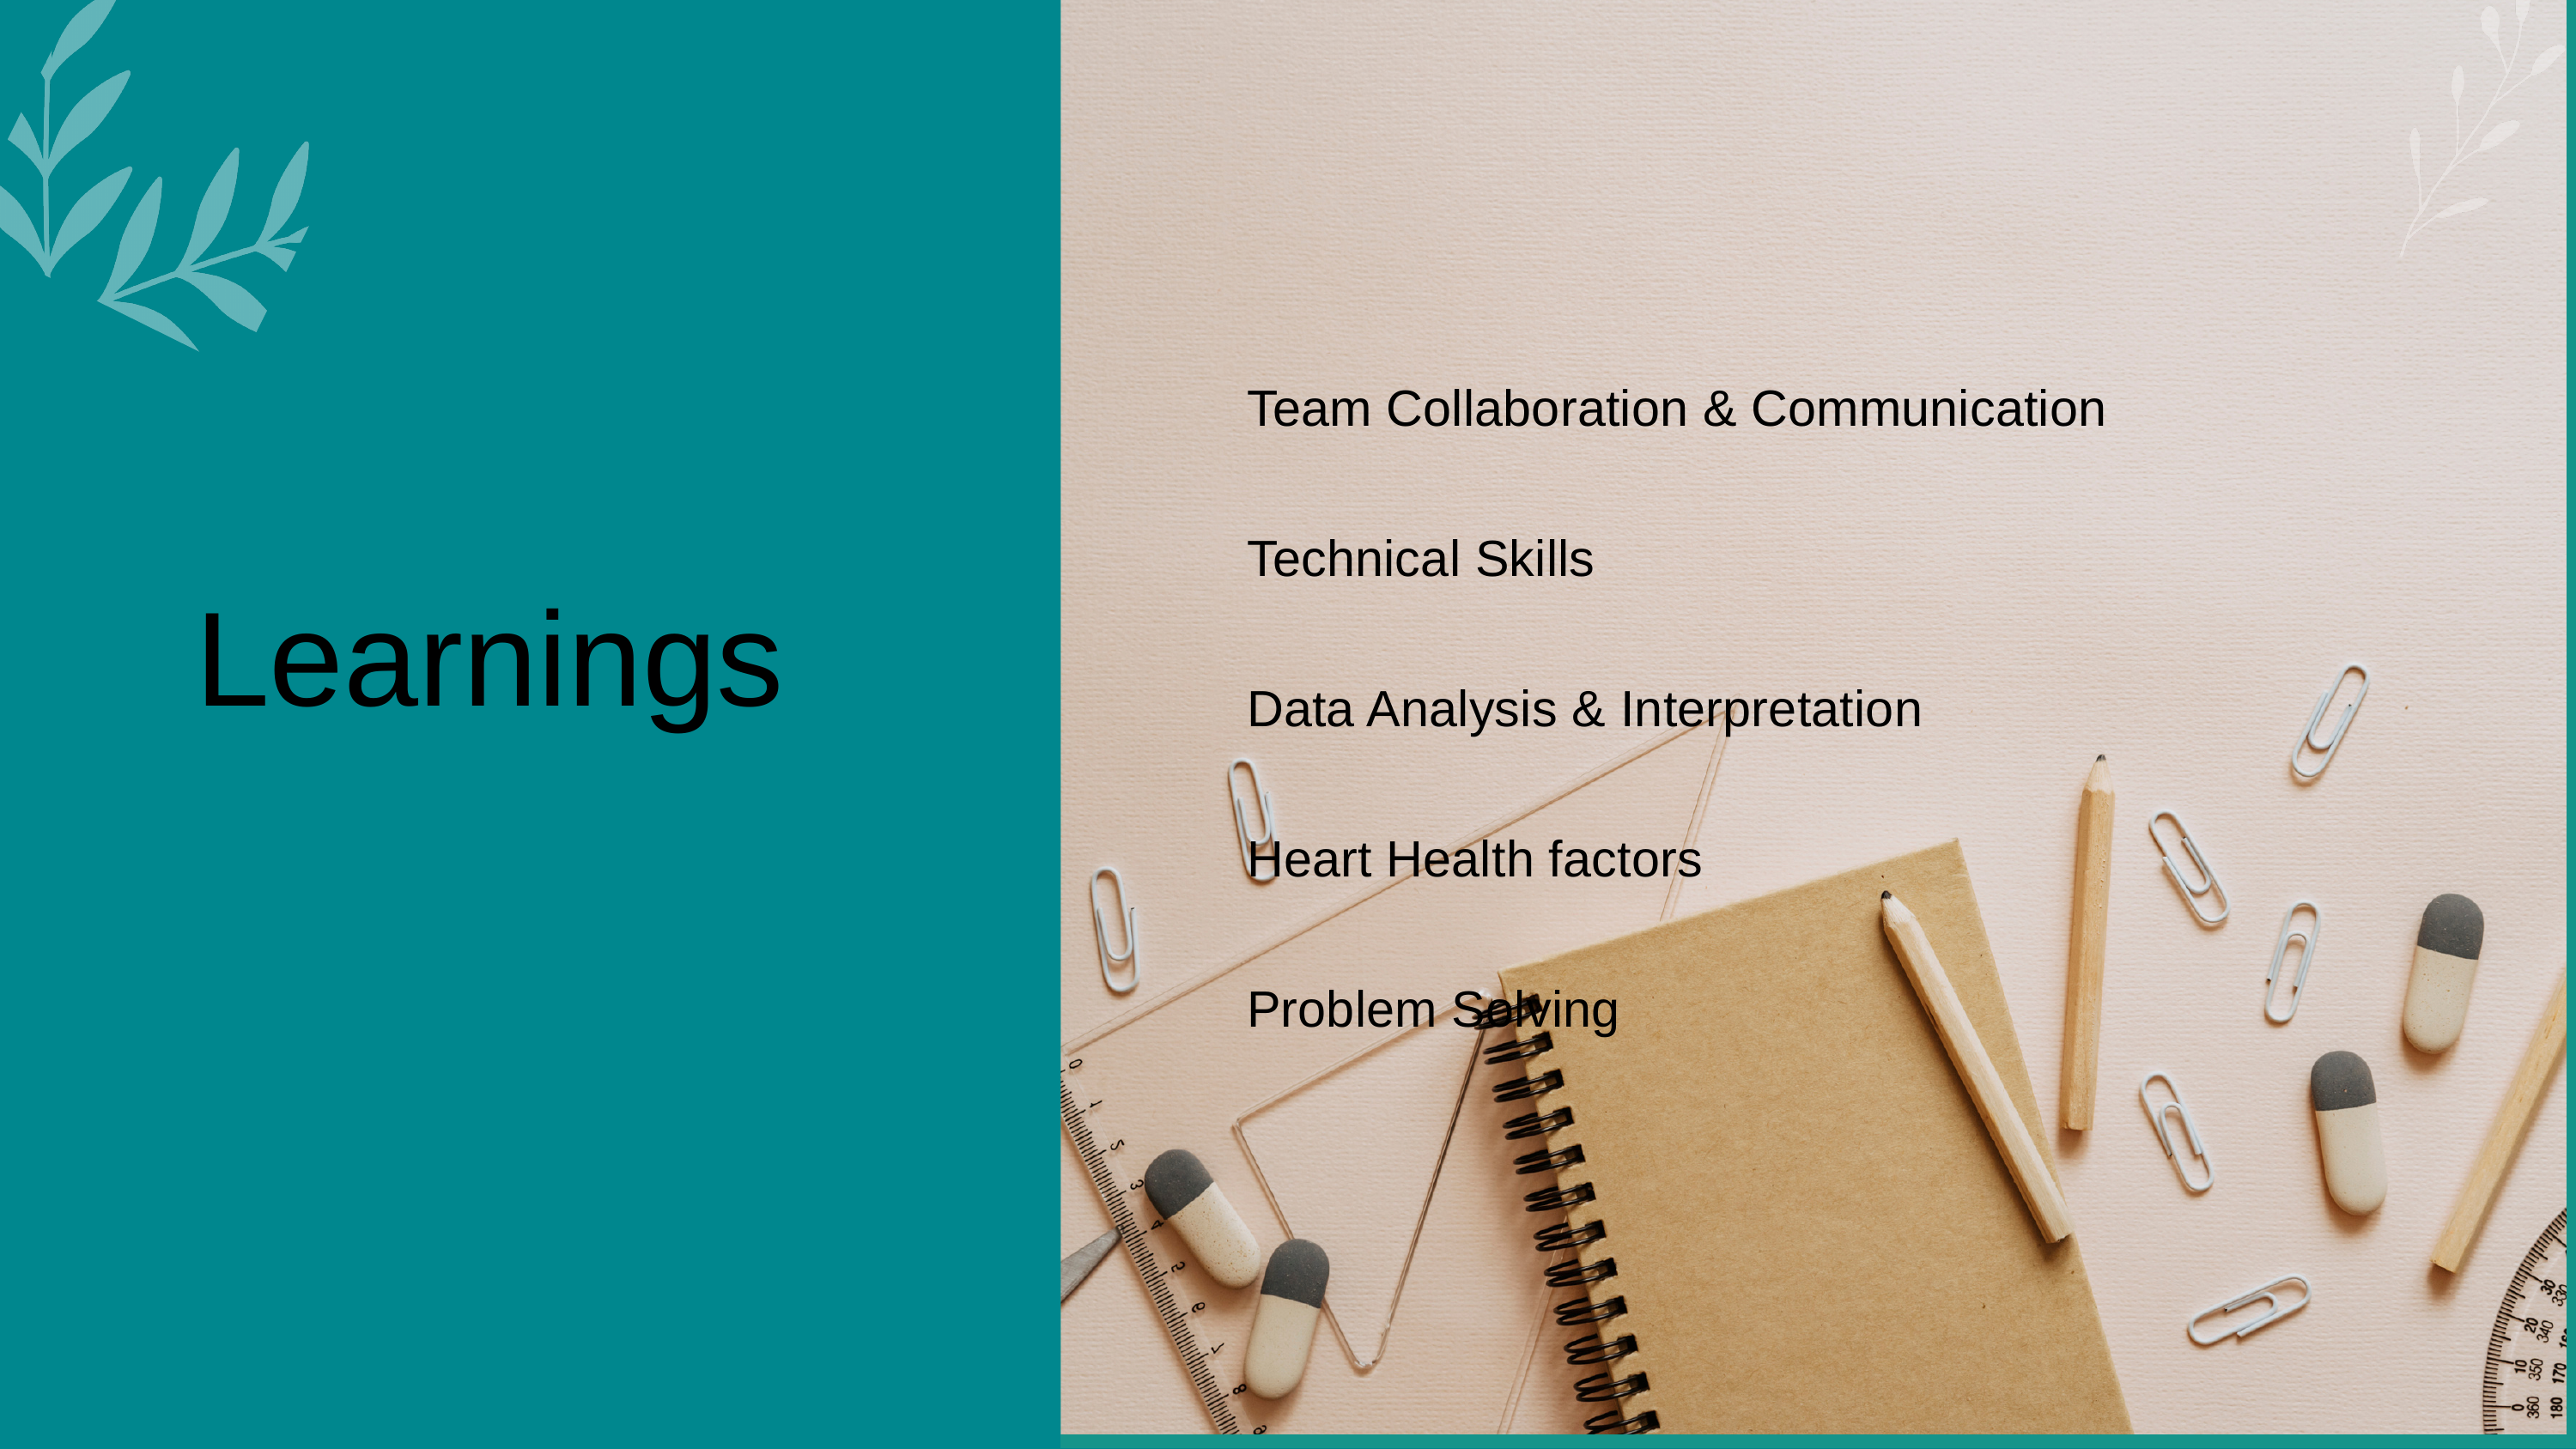

Team Collaboration & Communication
Technical Skills
Learnings
Data Analysis & Interpretation
Heart Health factors
Problem Solving